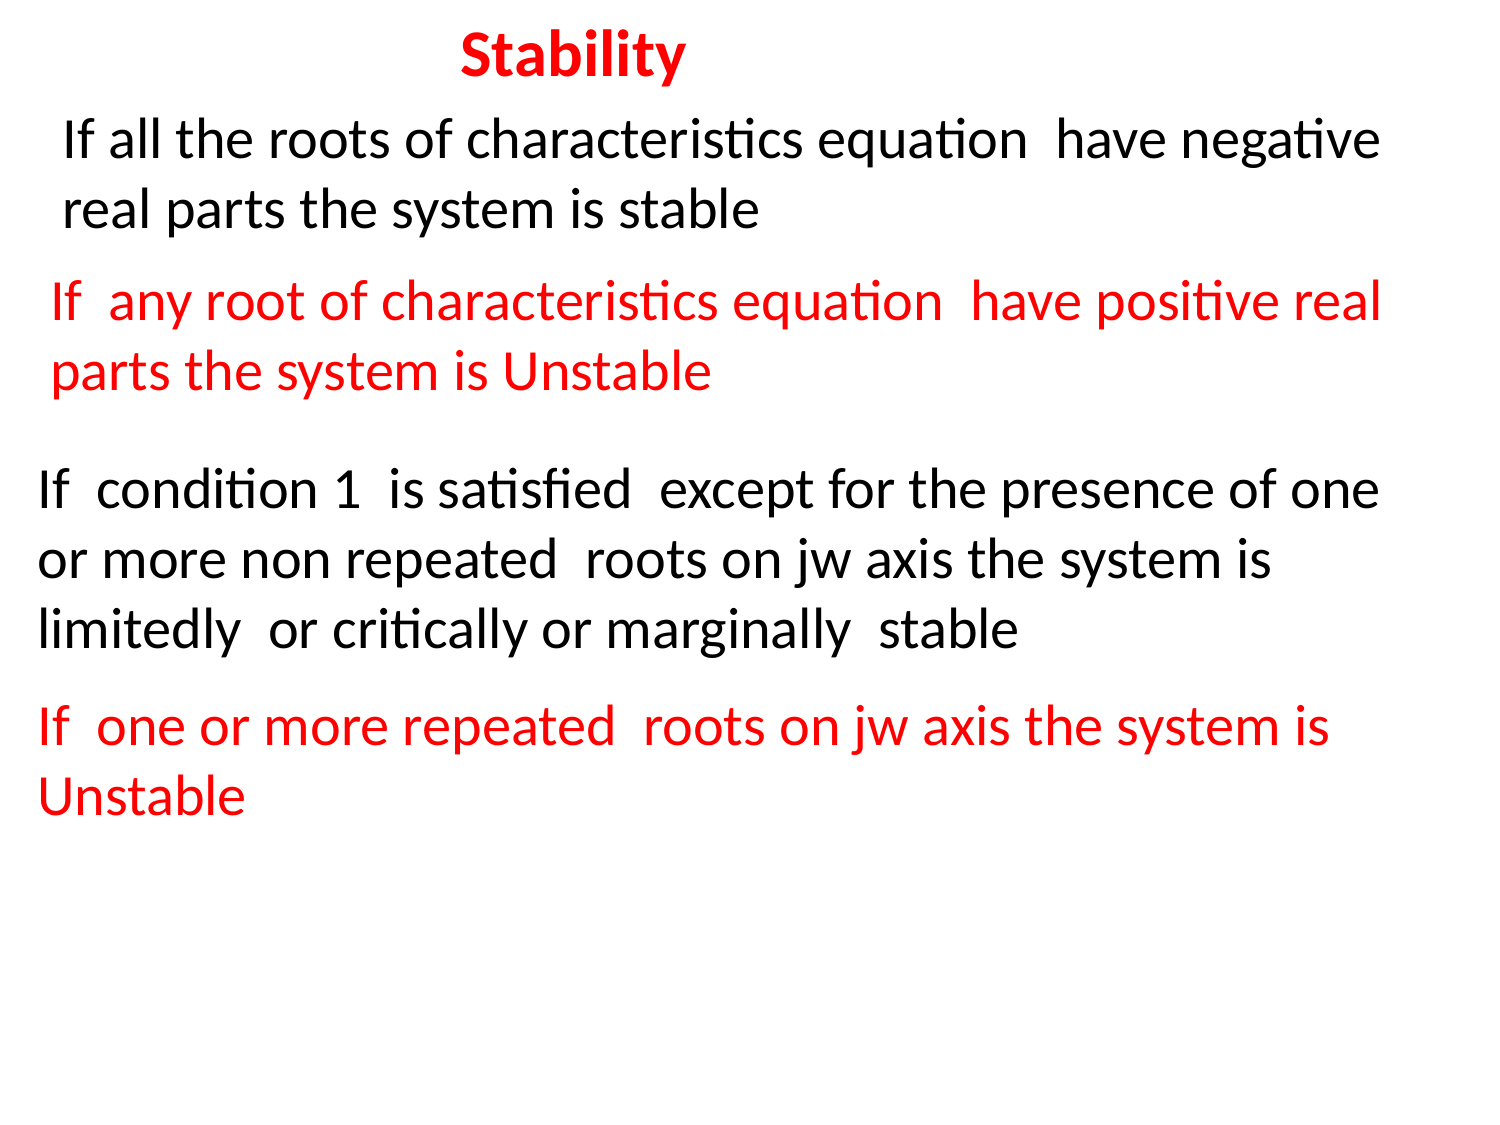

# Stability
If all the roots of characteristics equation  have negative real parts the system is stable
If  any root of characteristics equation  have positive real parts the system is Unstable
If  condition 1  is satisfied  except for the presence of one or more non repeated  roots on jw axis the system is limitedly  or critically or marginally  stable
If  one or more repeated  roots on jw axis the system is Unstable